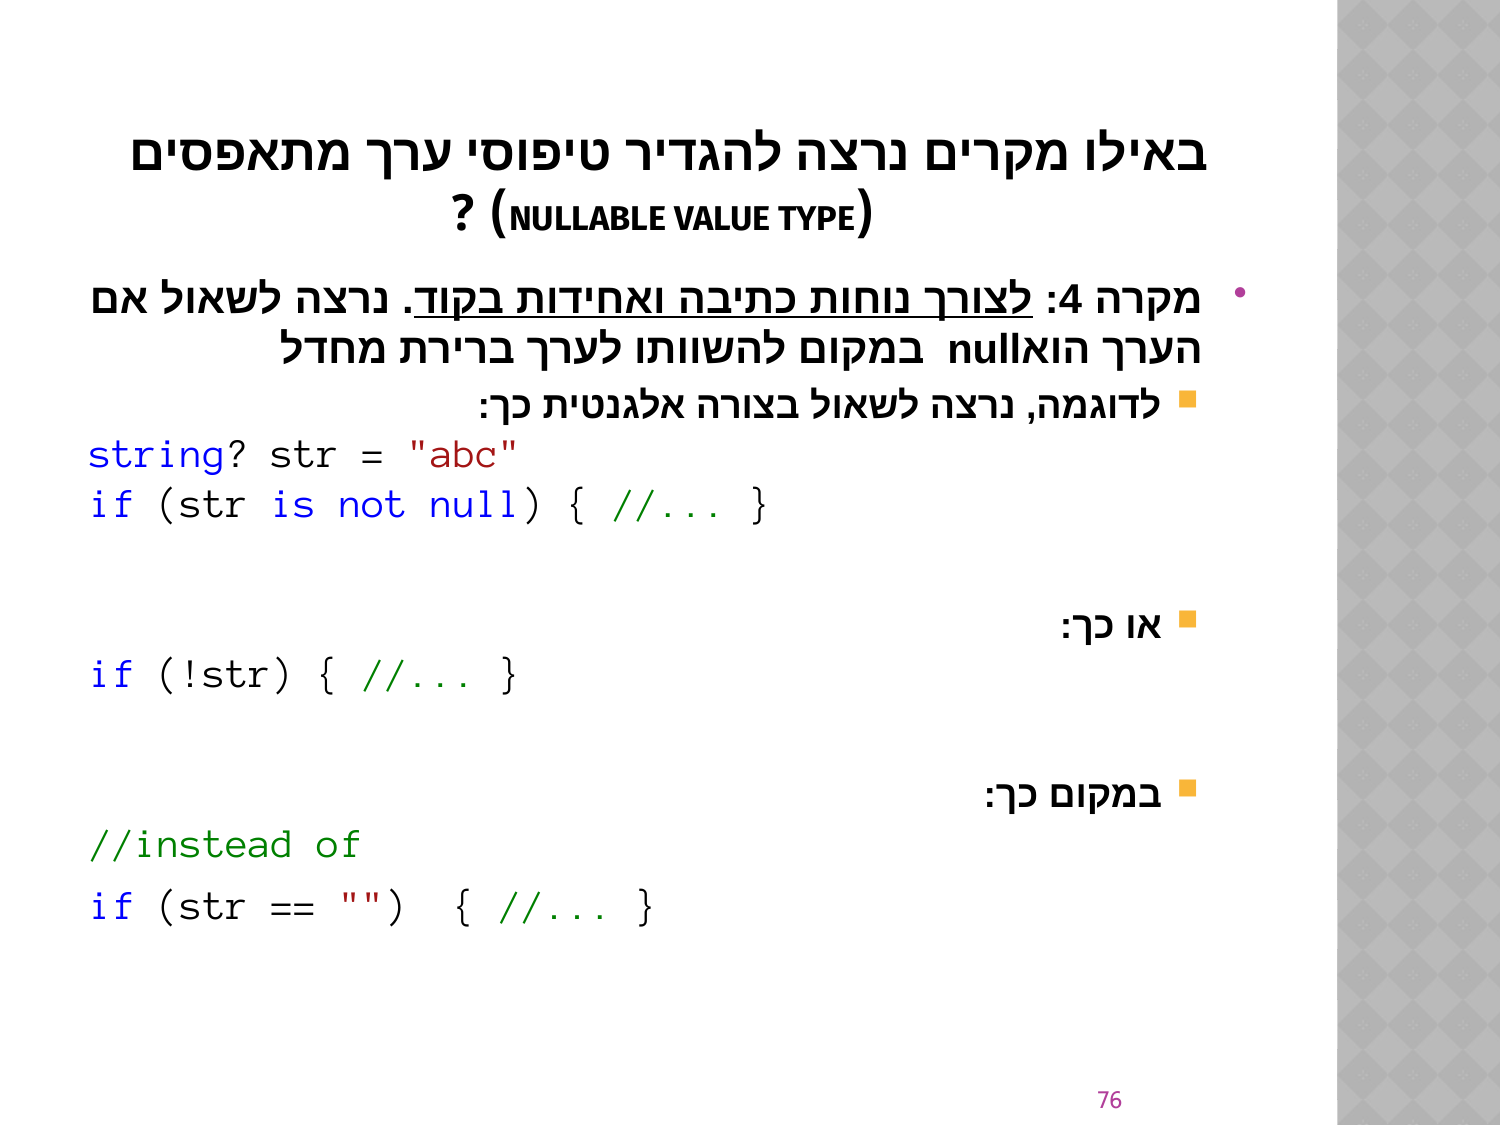

# באילו מקרים נרצה להגדיר טיפוסי ערך מתאפסים (Nullable value Type) ?
מקרה 4: לצורך נוחות כתיבה ואחידות בקוד. נרצה לשאול אם הערך הואnull  במקום להשוותו לערך ברירת מחדל
לדוגמה, נרצה לשאול בצורה אלגנטית כך:
string? str = "abc"
if (str is not null) { //... }

או כך:
if (!str) { //... }

במקום כך:
//instead of
if (str == "")  { //... }
76